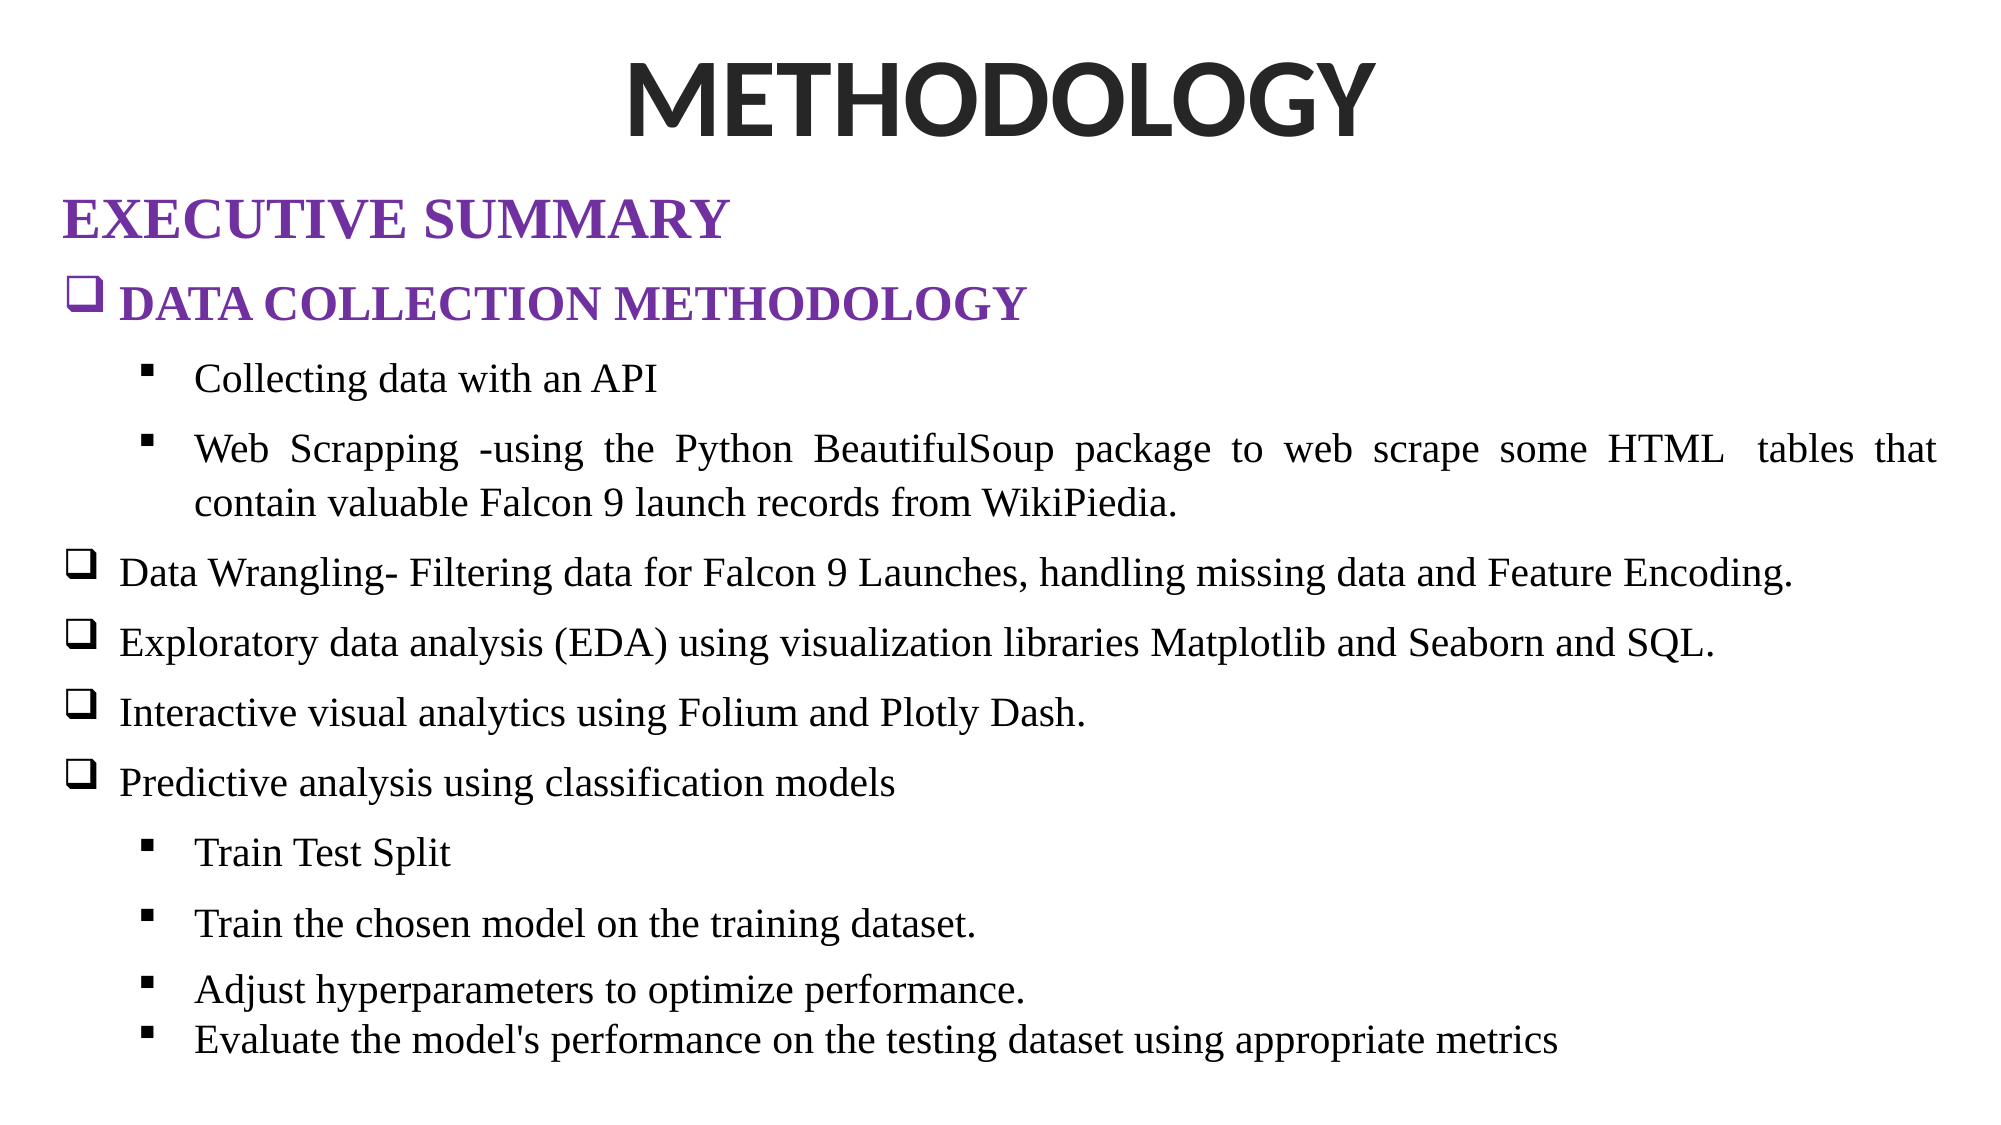

METHODOLOGY
EXECUTIVE SUMMARY
DATA COLLECTION METHODOLOGY
Collecting data with an API
Web Scrapping -using the Python BeautifulSoup package to web scrape some HTML  tables that contain valuable Falcon 9 launch records from WikiPiedia.
Data Wrangling- Filtering data for Falcon 9 Launches, handling missing data and Feature Encoding.
Exploratory data analysis (EDA) using visualization libraries Matplotlib and Seaborn and SQL.
Interactive visual analytics using Folium and Plotly Dash.
Predictive analysis using classification models
Train Test Split
Train the chosen model on the training dataset.
Adjust hyperparameters to optimize performance.
Evaluate the model's performance on the testing dataset using appropriate metrics